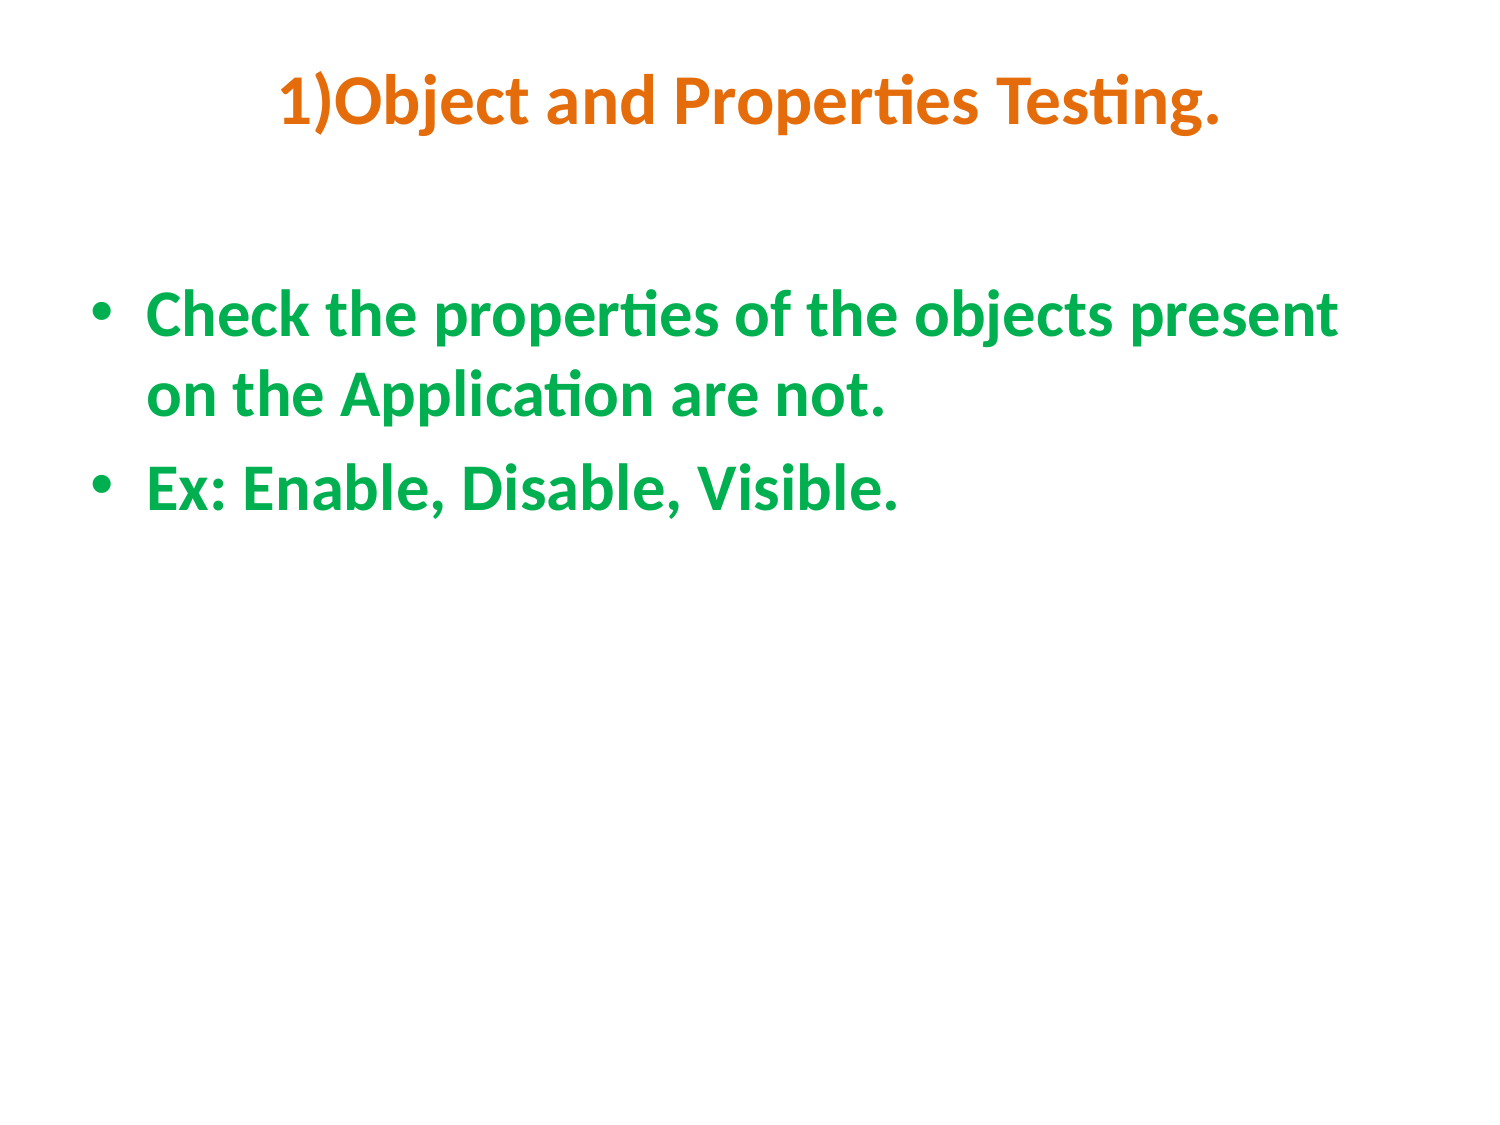

# 1)Object and Properties Testing.
Check the properties of the objects present on the Application are not.
Ex: Enable, Disable, Visible.